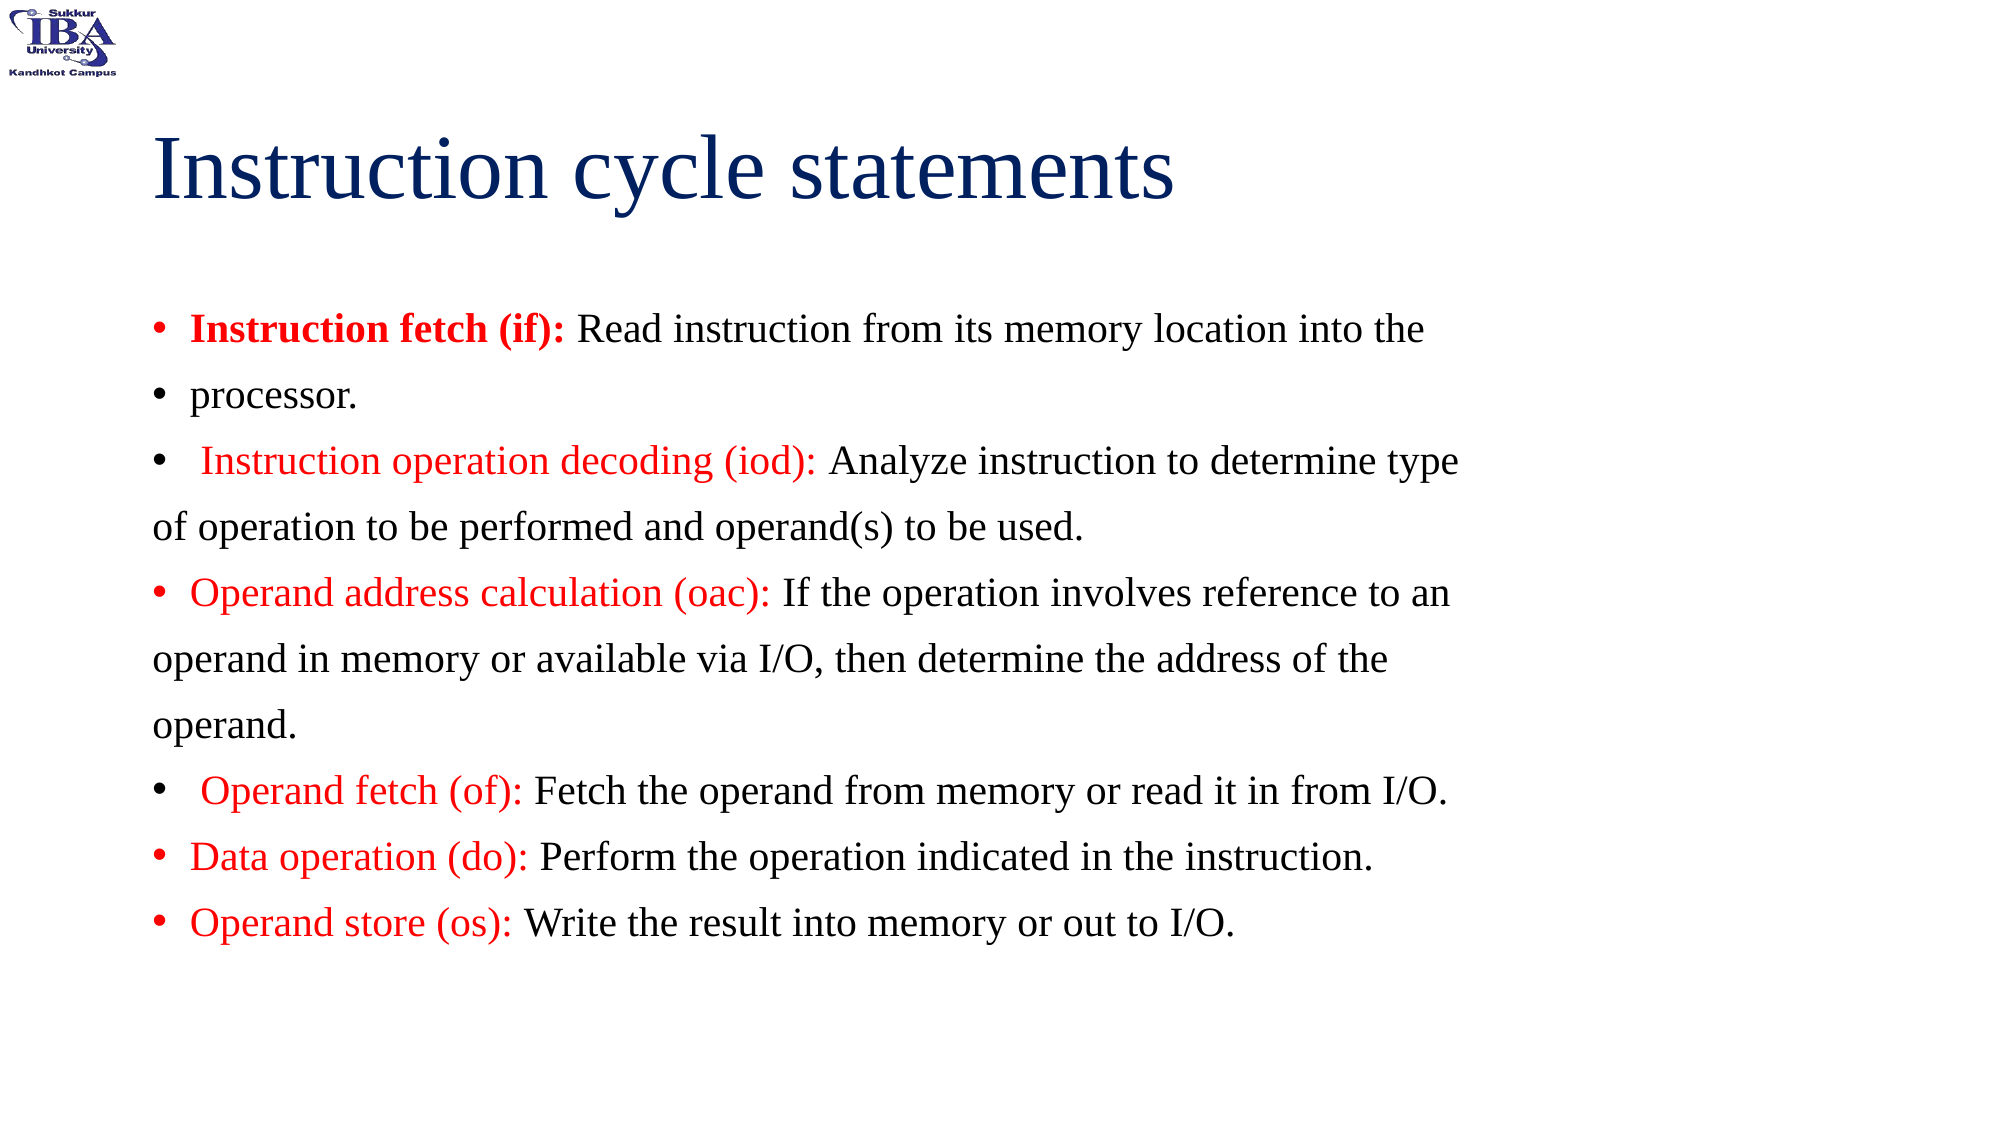

# Instruction cycle statements
Instruction fetch (if): Read instruction from its memory location into the
processor.
 Instruction operation decoding (iod): Analyze instruction to determine type
of operation to be performed and operand(s) to be used.
Operand address calculation (oac): If the operation involves reference to an
operand in memory or available via I/O, then determine the address of the
operand.
 Operand fetch (of): Fetch the operand from memory or read it in from I/O.
Data operation (do): Perform the operation indicated in the instruction.
Operand store (os): Write the result into memory or out to I/O.